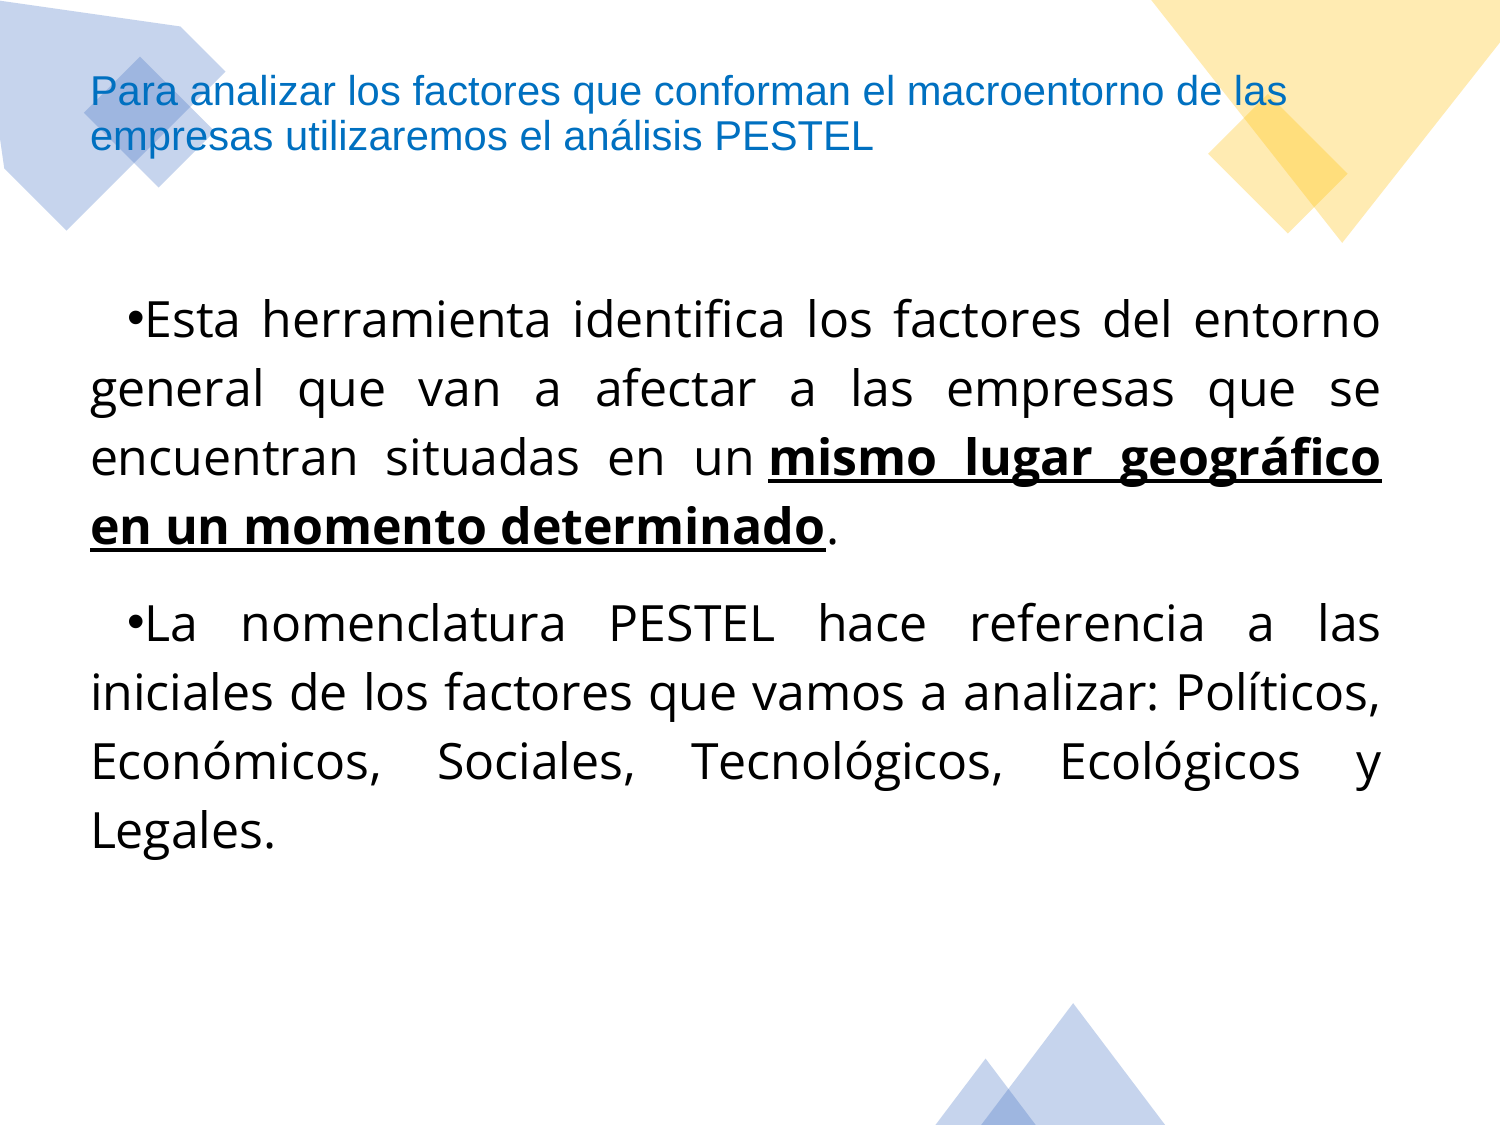

# Para analizar los factores que conforman el macroentorno de las empresas utilizaremos el análisis PESTEL

Esta herramienta identifica los factores del entorno general que van a afectar a las empresas que se encuentran situadas en un mismo lugar geográfico en un momento determinado.
La nomenclatura PESTEL hace referencia a las iniciales de los factores que vamos a analizar: Políticos, Económicos, Sociales, Tecnológicos, Ecológicos y Legales.